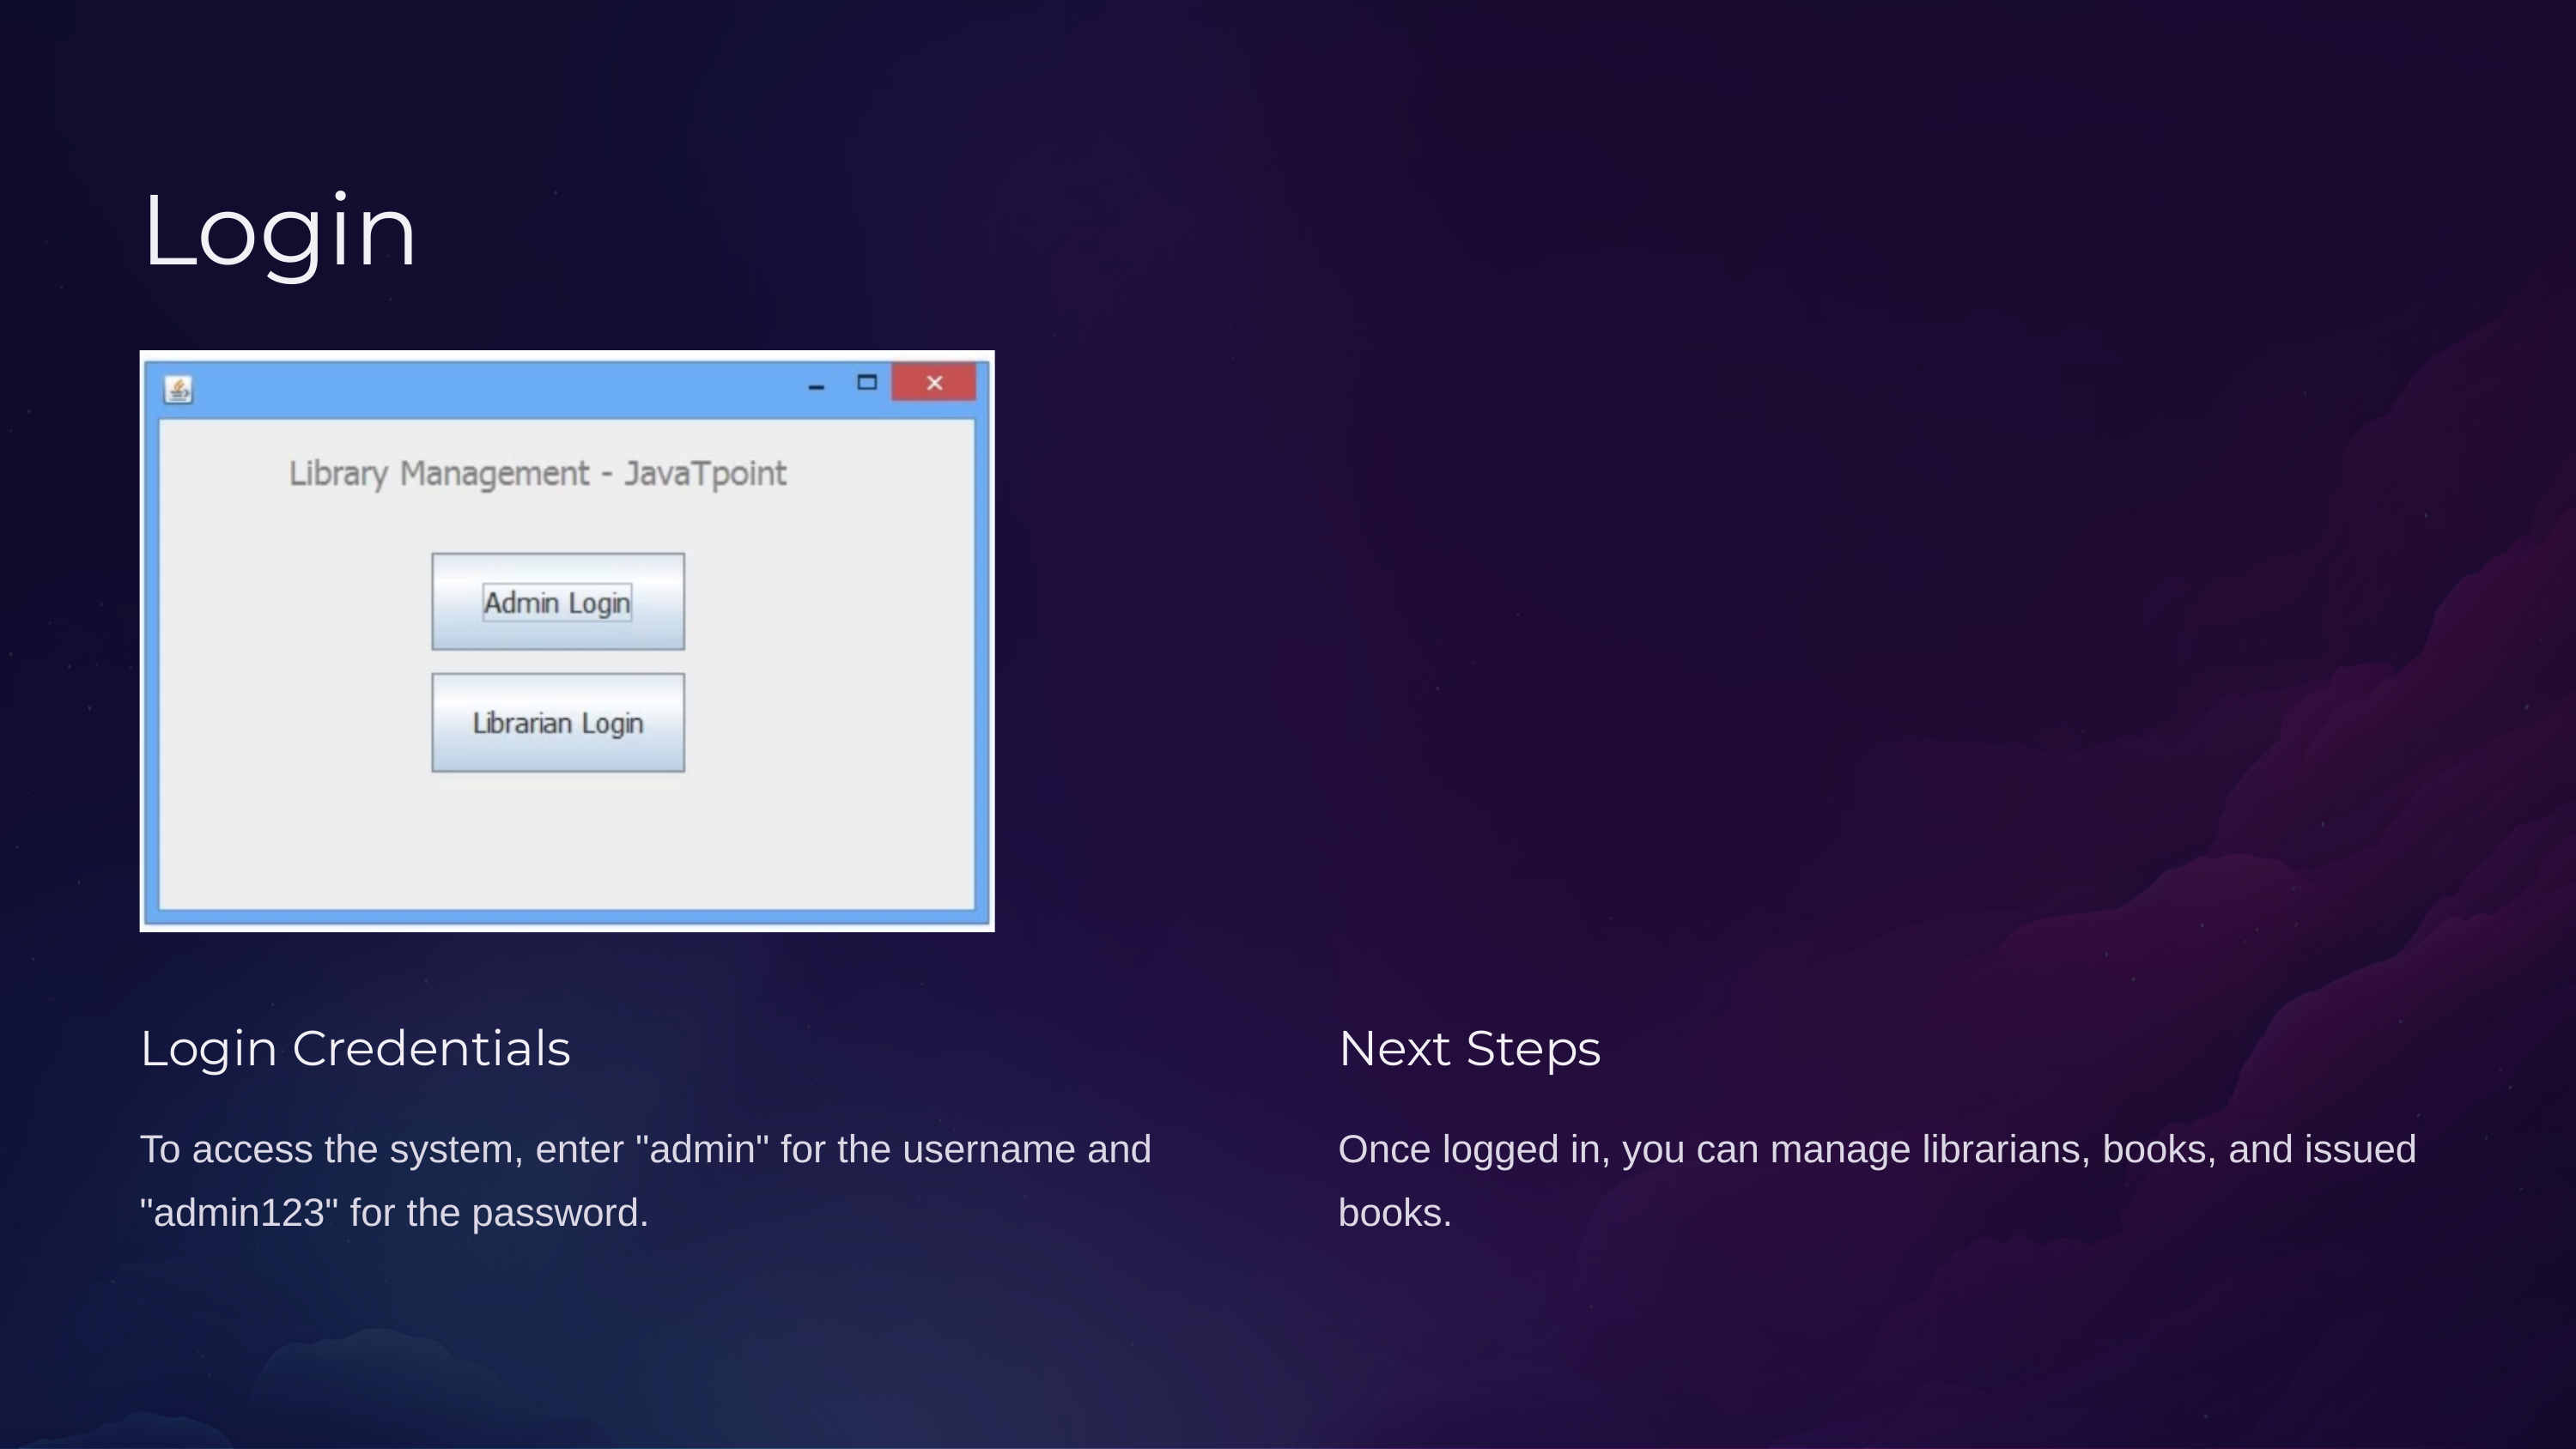

Login

Login Credentials
Next Steps
To access the system, enter "admin" for the username and "admin123" for the password.
Once logged in, you can manage librarians, books, and issued books.